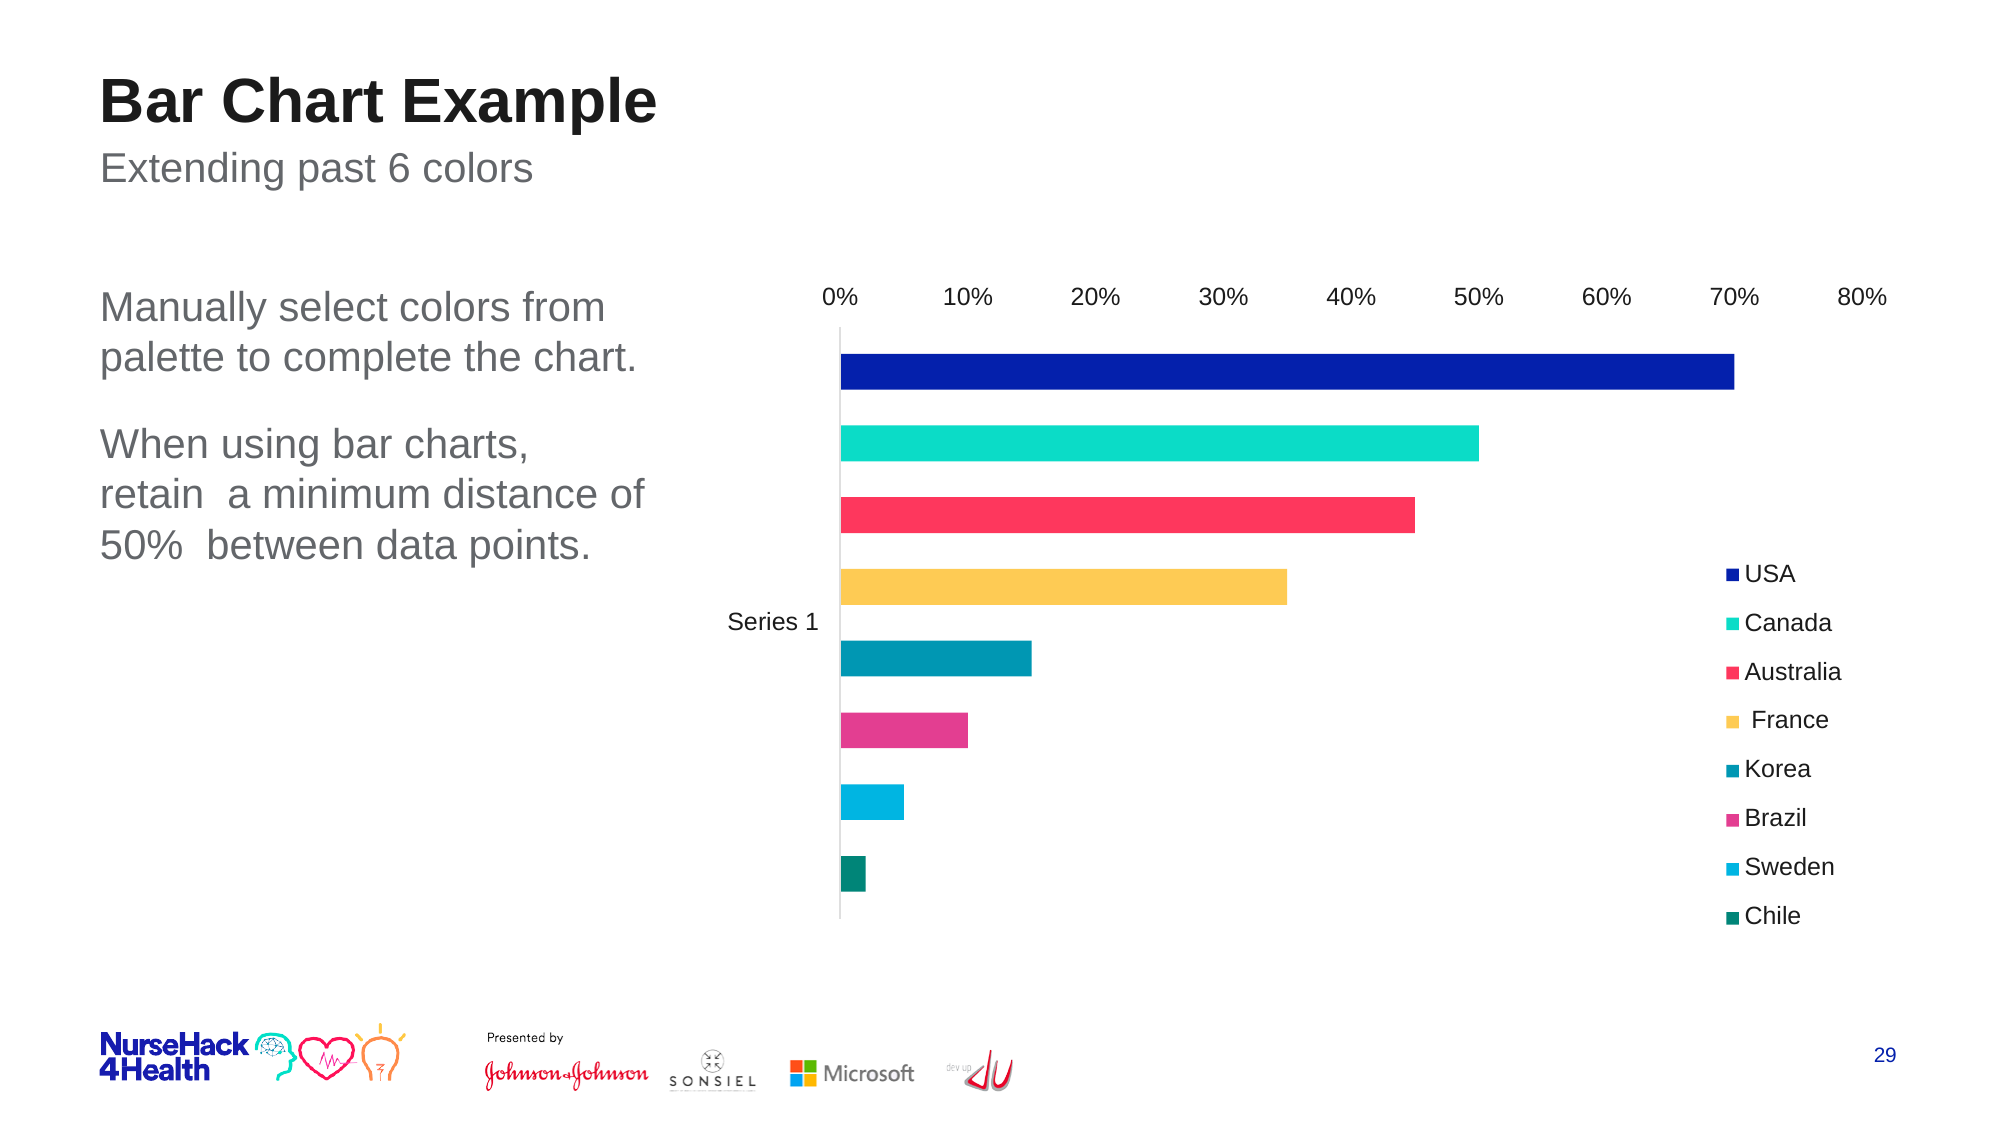

# Bar Chart Example
Extending past 6 colors
Manually select colors from  palette to complete the chart.
0%
10%
20%
30%
40%
50%
60%
70%
80%

When using bar charts, retain  a minimum distance of 50%  between data points.
USA
Canada  Australia  France  Korea  Brazil  Sweden  Chile
Series 1
29